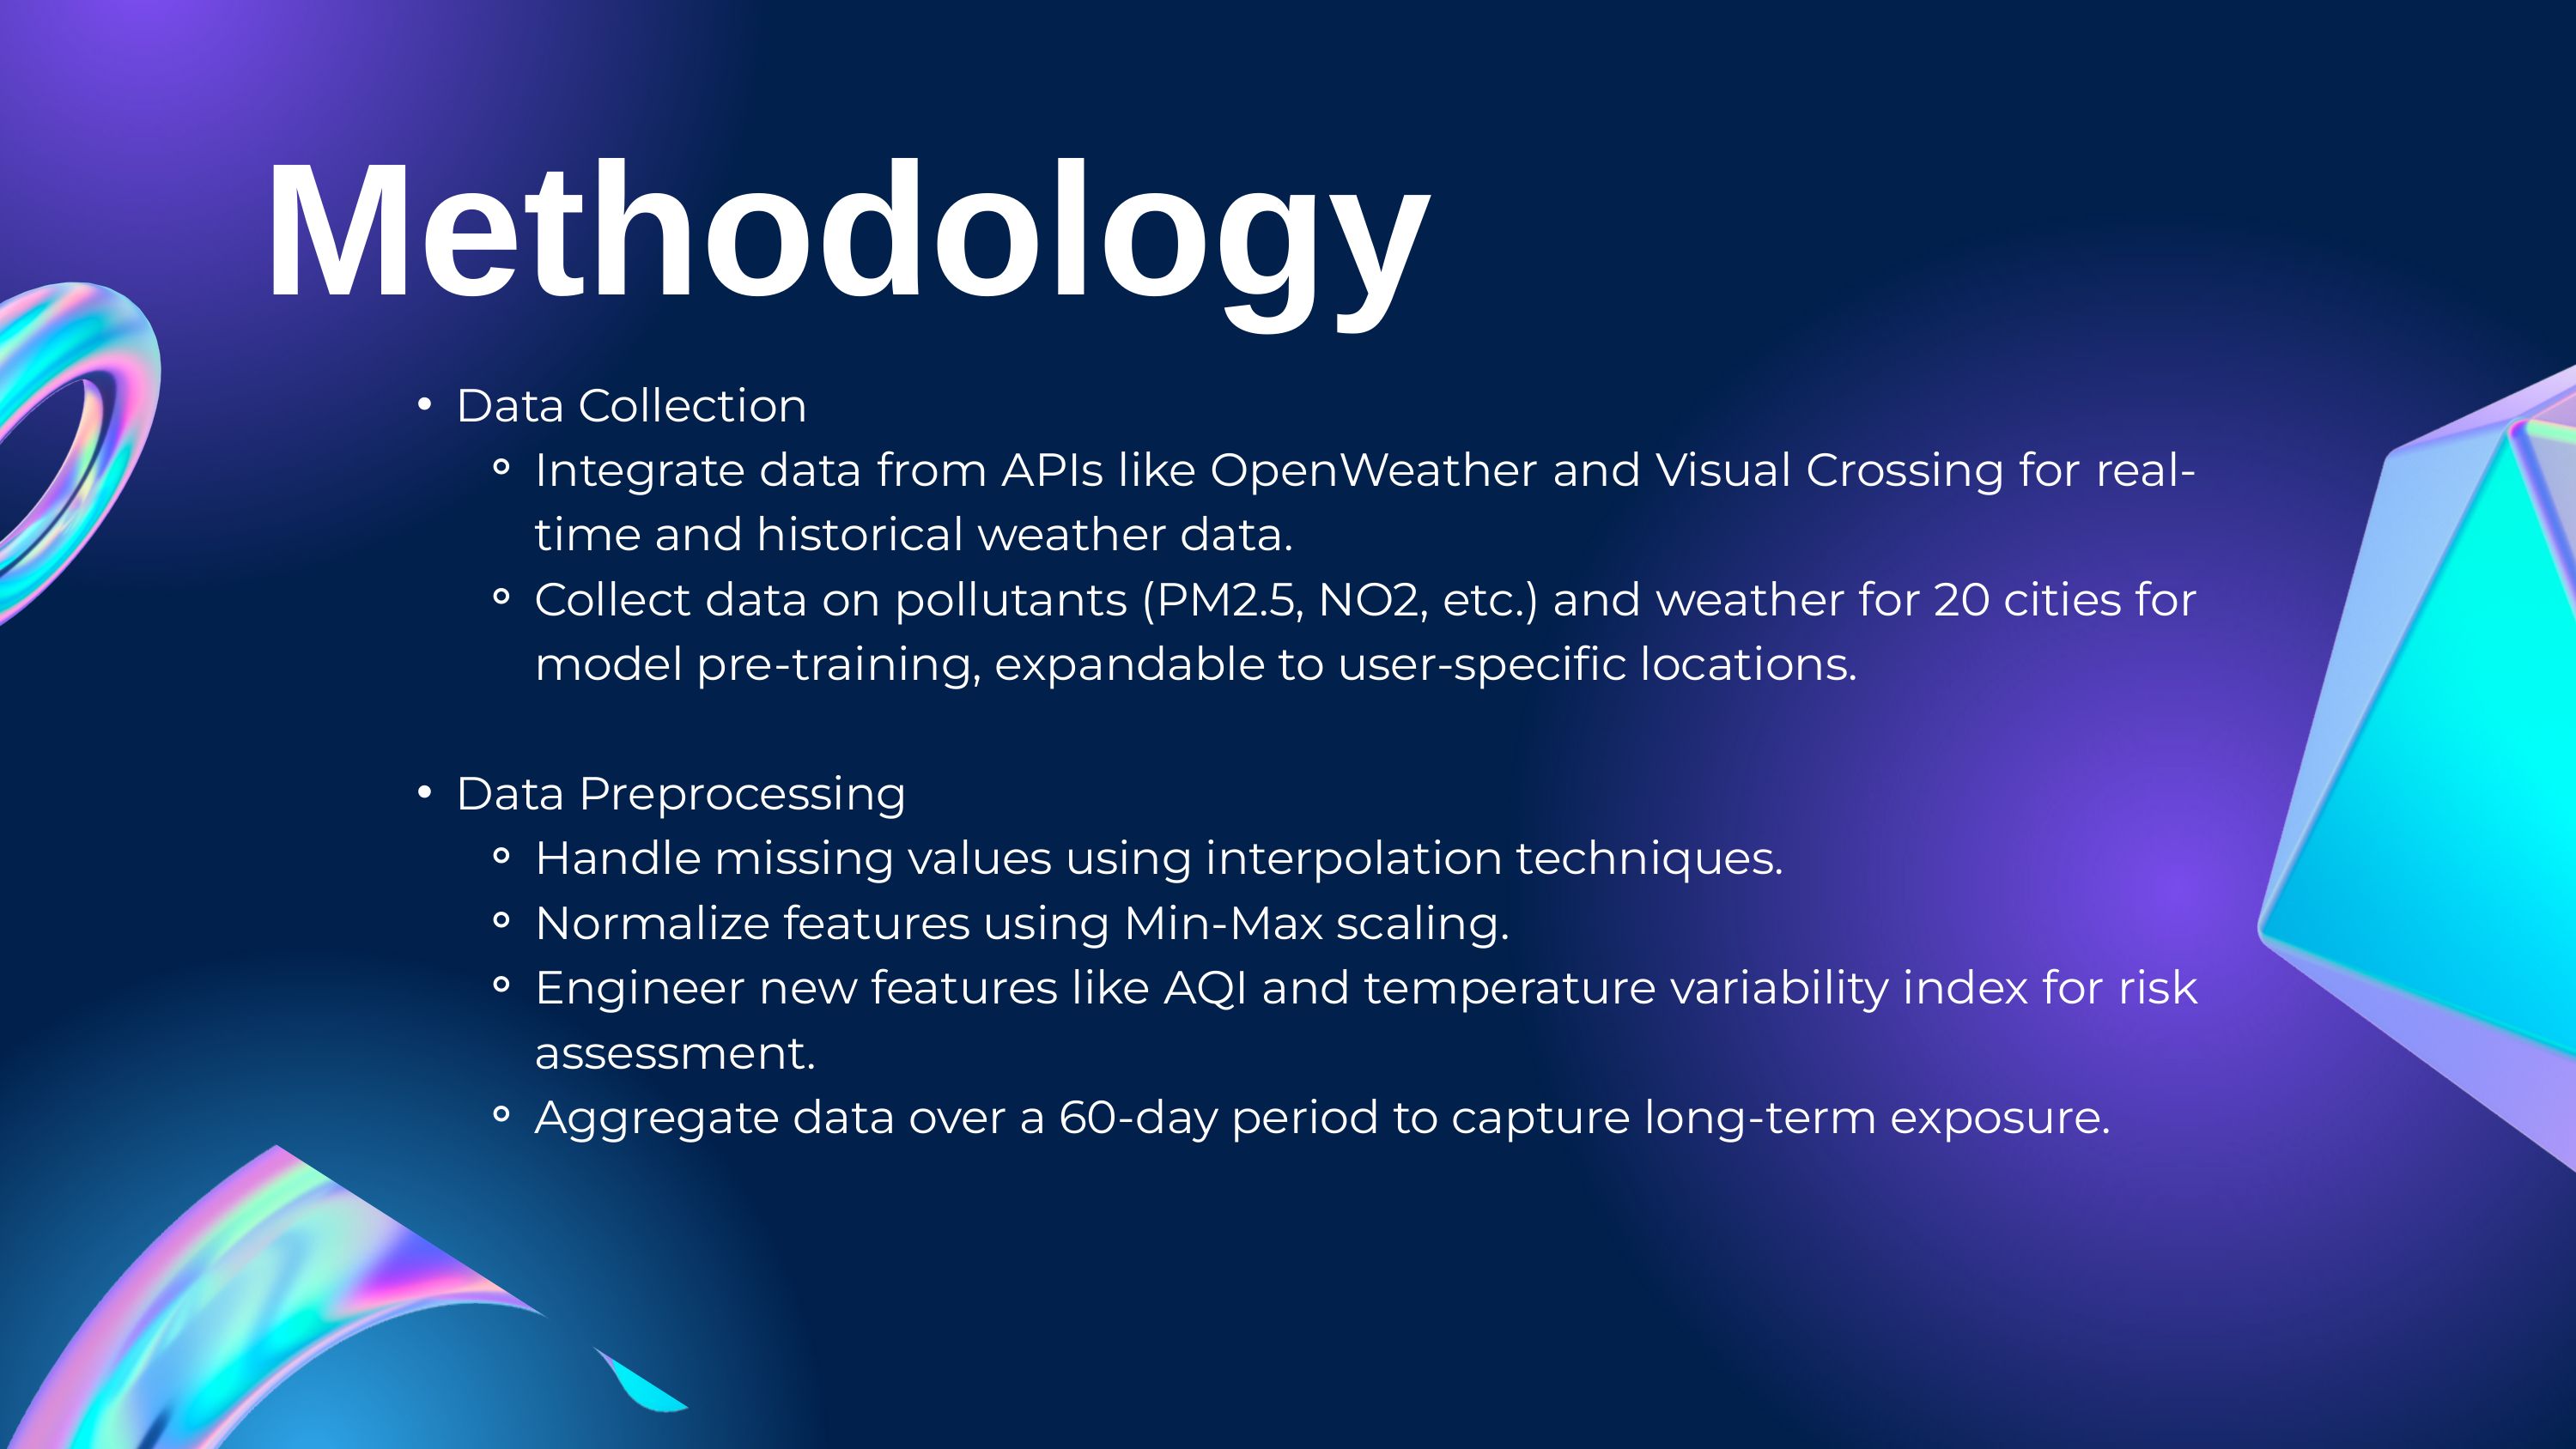

Methodology

Data Collection
Integrate data from APIs like OpenWeather and Visual Crossing for real-time and historical weather data.
Collect data on pollutants (PM2.5, NO2, etc.) and weather for 20 cities for model pre-training, expandable to user-specific locations.

Data Preprocessing
Handle missing values using interpolation techniques.
Normalize features using Min-Max scaling.
Engineer new features like AQI and temperature variability index for risk assessment.
Aggregate data over a 60-day period to capture long-term exposure.